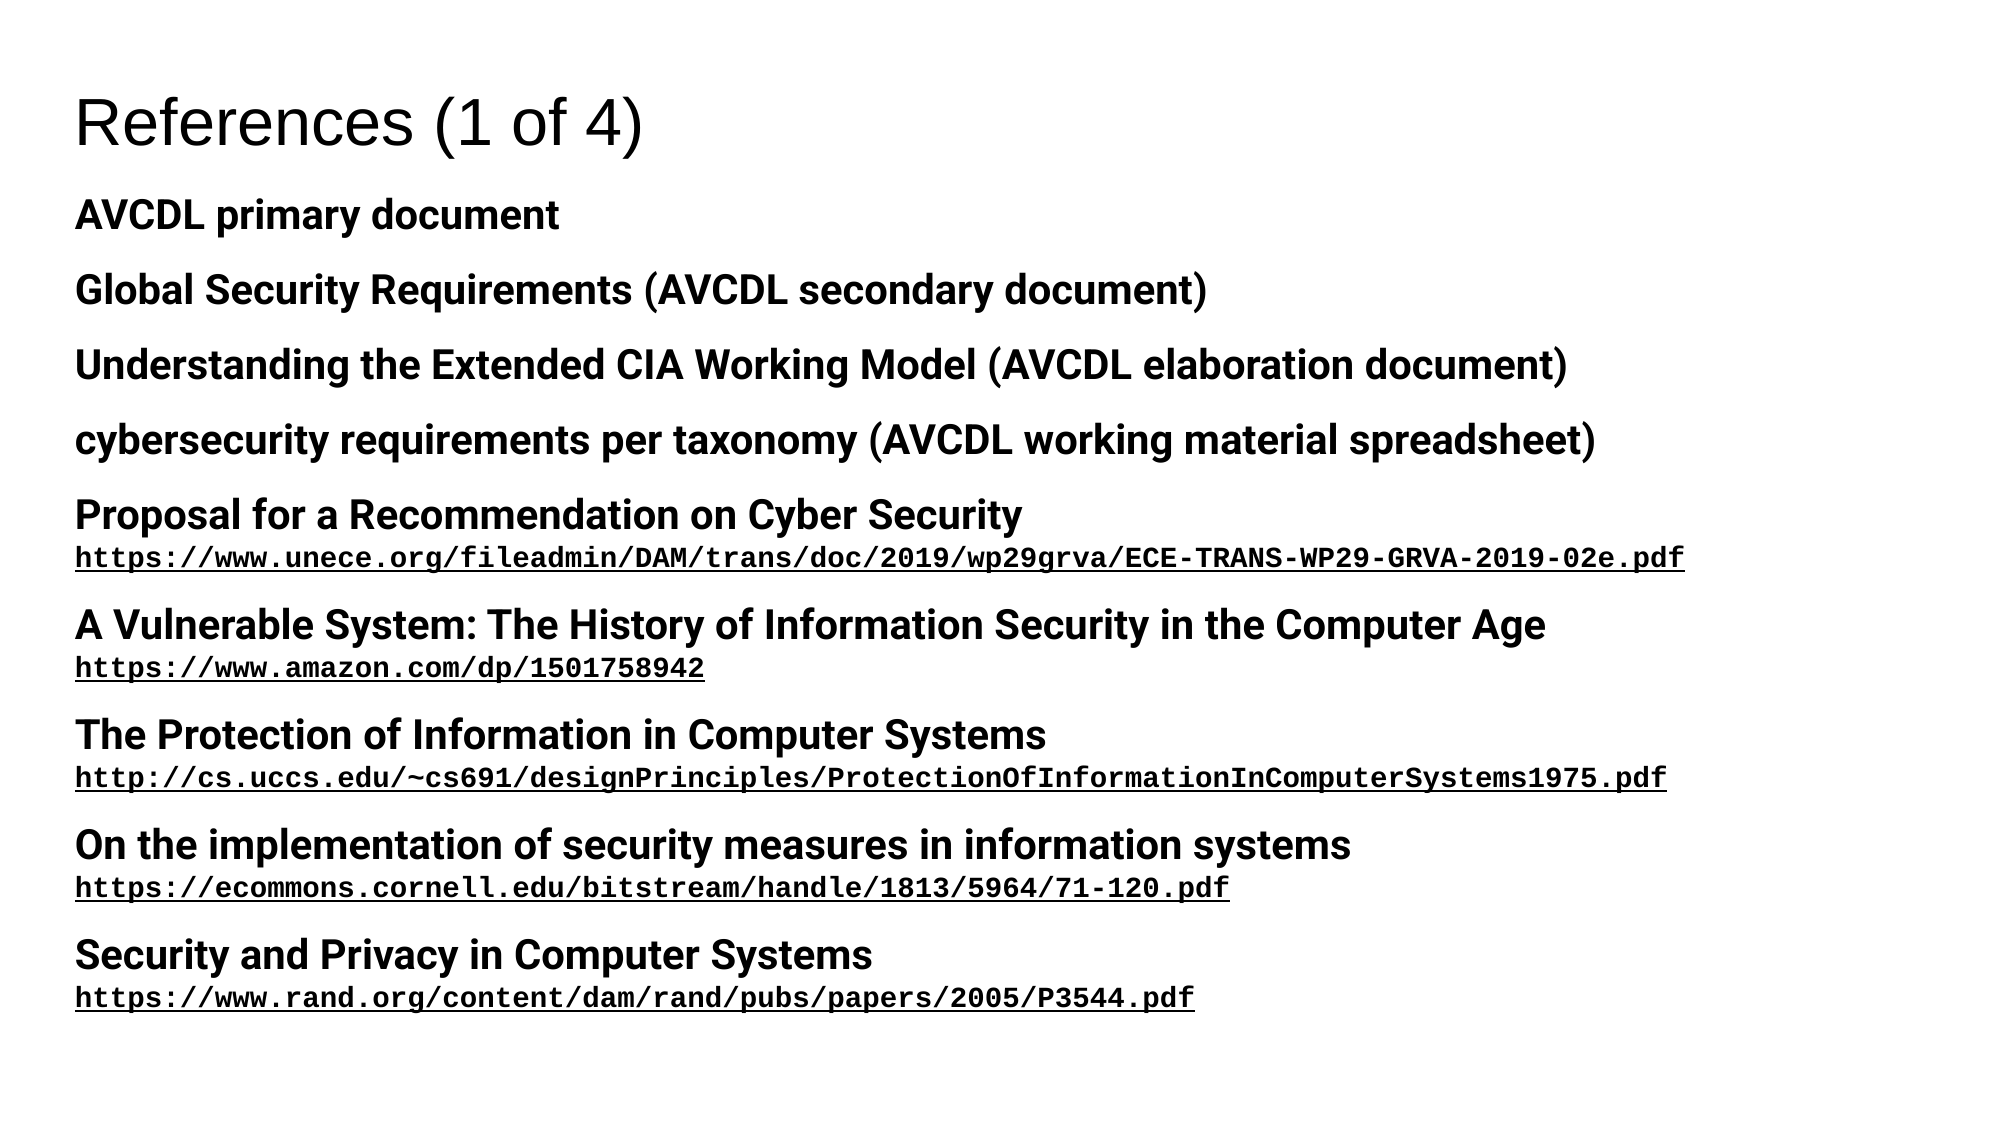

# References (1 of 4)
AVCDL primary document
Global Security Requirements (AVCDL secondary document)
Understanding the Extended CIA Working Model (AVCDL elaboration document)
cybersecurity requirements per taxonomy (AVCDL working material spreadsheet)
Proposal for a Recommendation on Cyber Security
https://www.unece.org/fileadmin/DAM/trans/doc/2019/wp29grva/ECE-TRANS-WP29-GRVA-2019-02e.pdf
A Vulnerable System: The History of Information Security in the Computer Age
https://www.amazon.com/dp/1501758942
The Protection of Information in Computer Systems
http://cs.uccs.edu/~cs691/designPrinciples/ProtectionOfInformationInComputerSystems1975.pdf
On the implementation of security measures in information systems
https://ecommons.cornell.edu/bitstream/handle/1813/5964/71-120.pdf
Security and Privacy in Computer Systems
https://www.rand.org/content/dam/rand/pubs/papers/2005/P3544.pdf